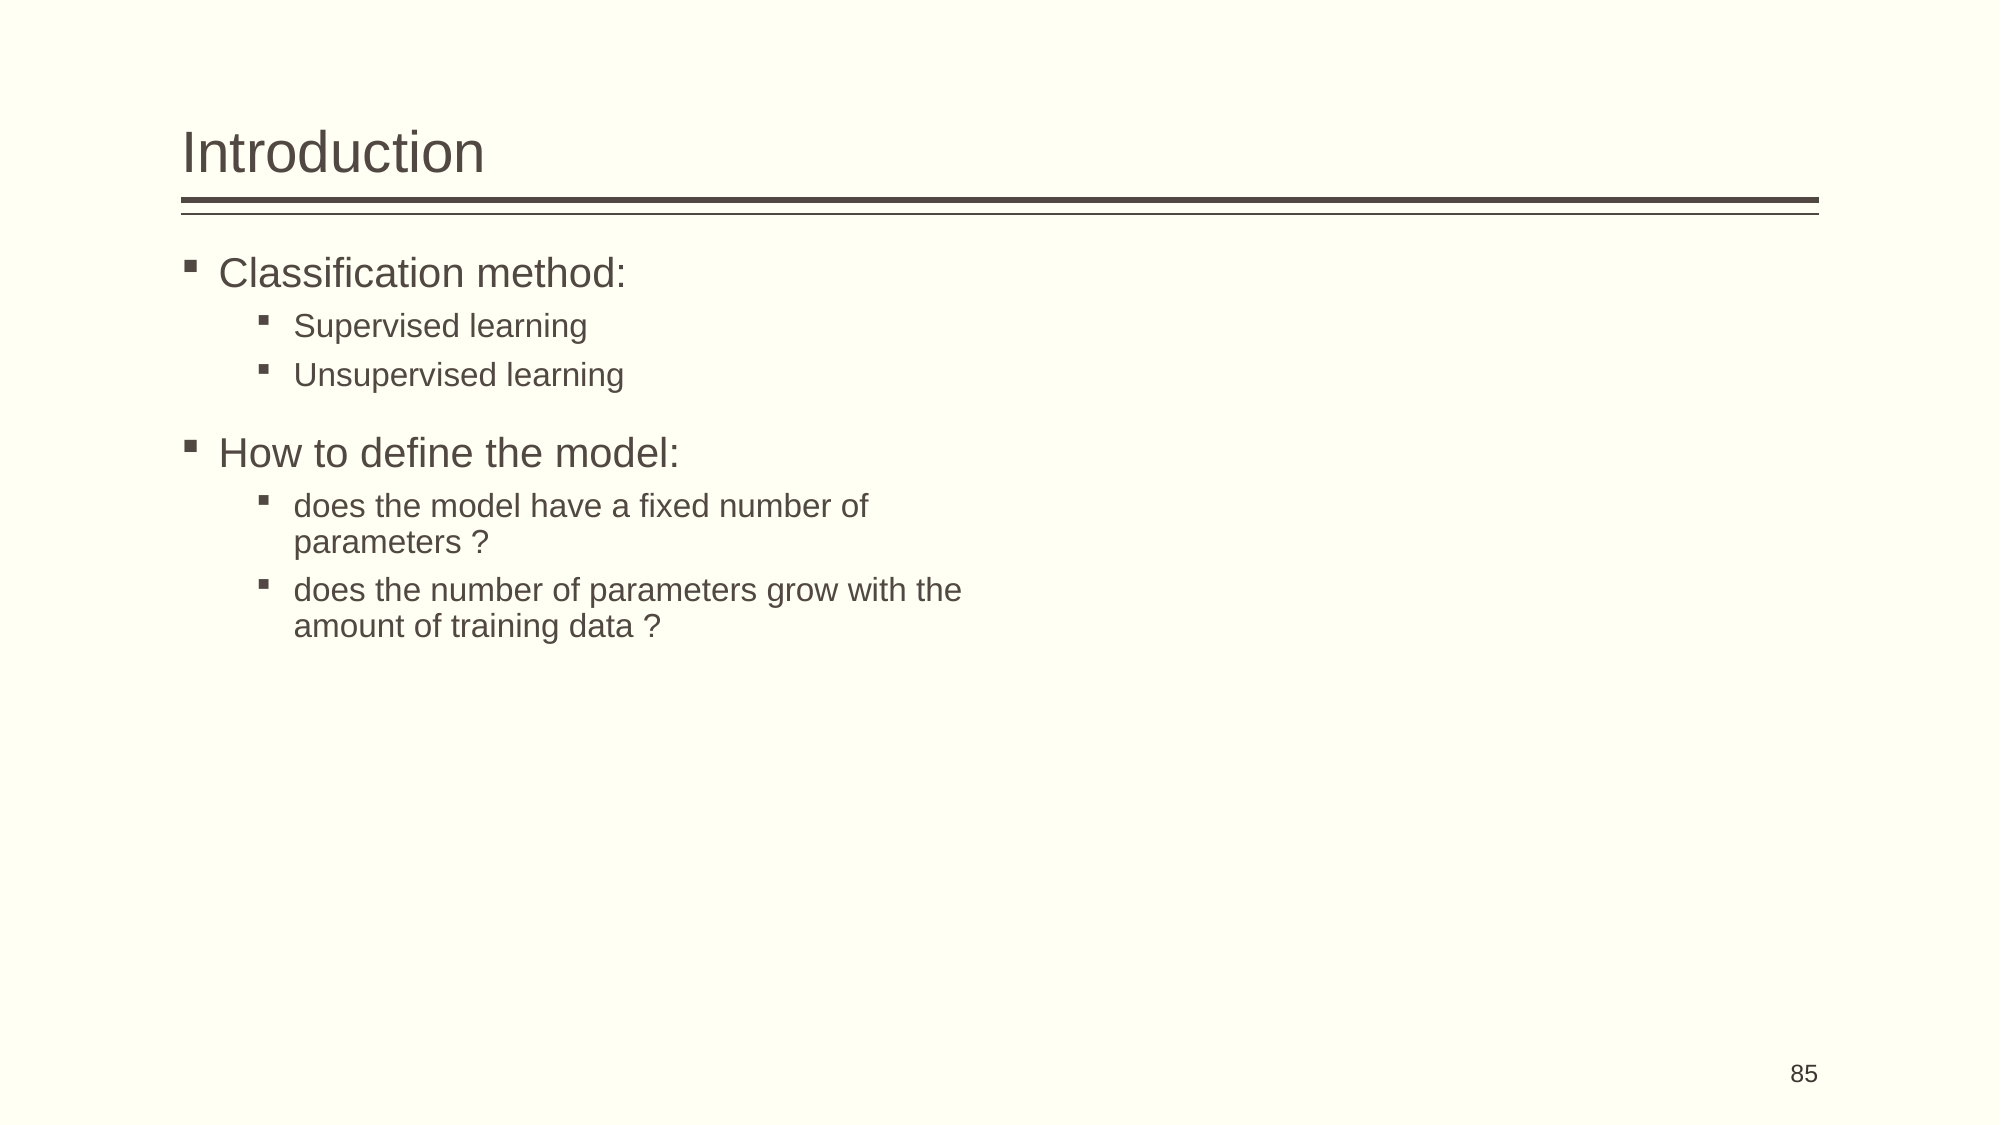

# Introduction
Classification method:
Supervised learning
Unsupervised learning
How to define the model:
does the model have a fixed number of parameters ?
does the number of parameters grow with the amount of training data ?
85